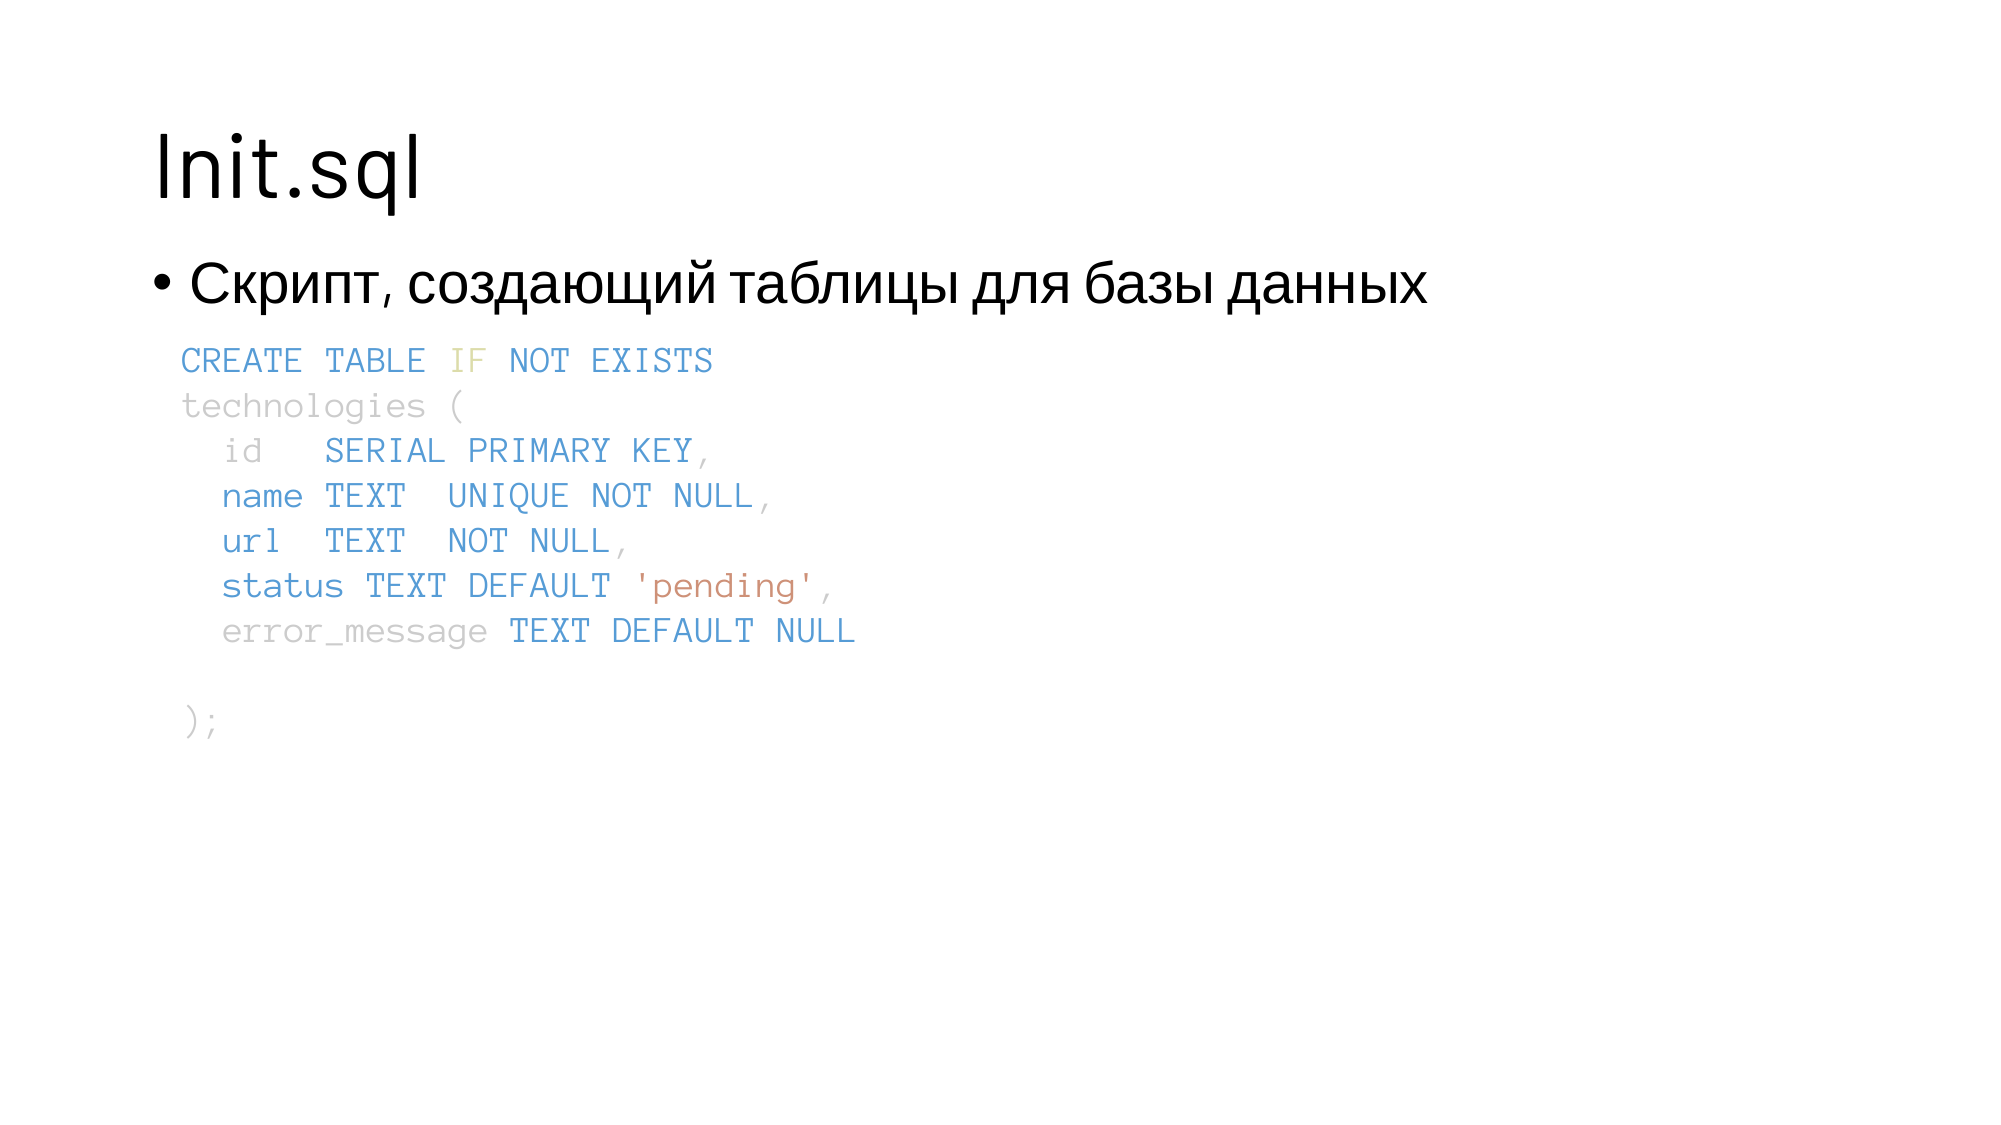

# Init.sql
Скрипт, создающий таблицы для базы данных
CREATE TABLE IF NOT EXISTS technologies (
  id   SERIAL PRIMARY KEY,
  name TEXT  UNIQUE NOT NULL,
  url  TEXT  NOT NULL,
  status TEXT DEFAULT 'pending',
  error_message TEXT DEFAULT NULL
);